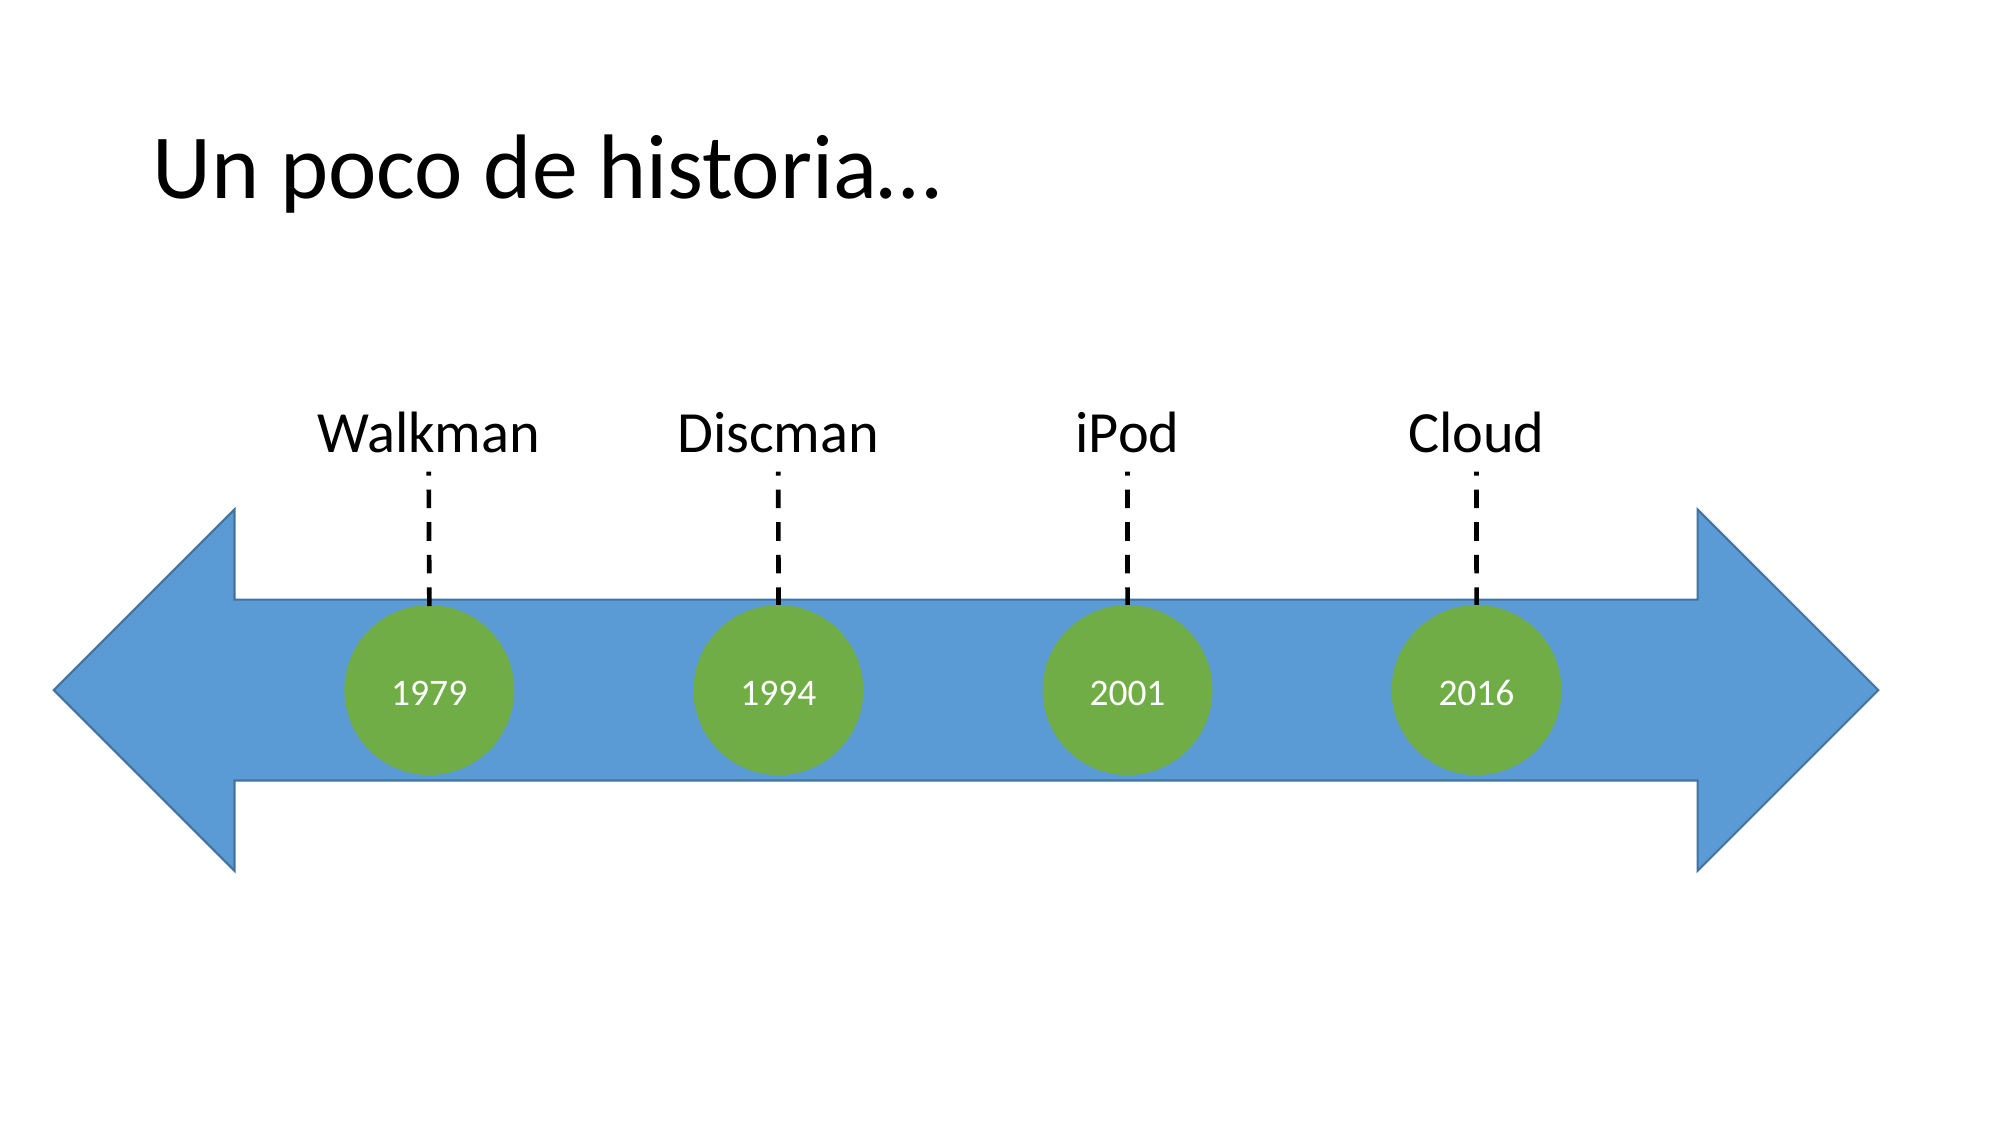

# Un poco de historia…
Walkman
Discman
iPod
Cloud

1994
2001
2016
1979